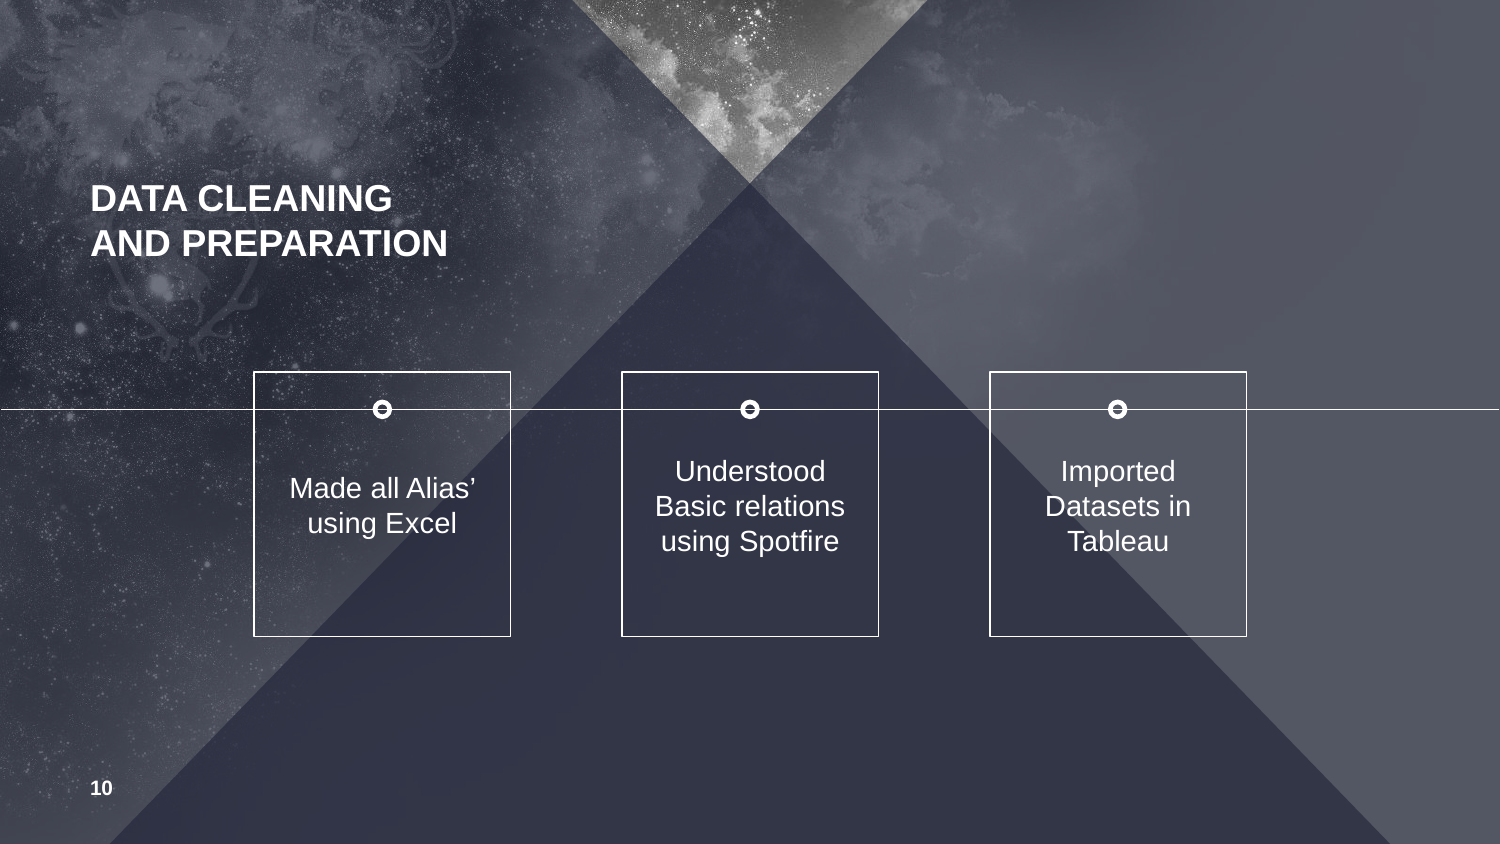

DATA CLEANING AND PREPARATION
Made all Alias’ using Excel
Imported Datasets in Tableau
Understood Basic relations using Spotfire

10